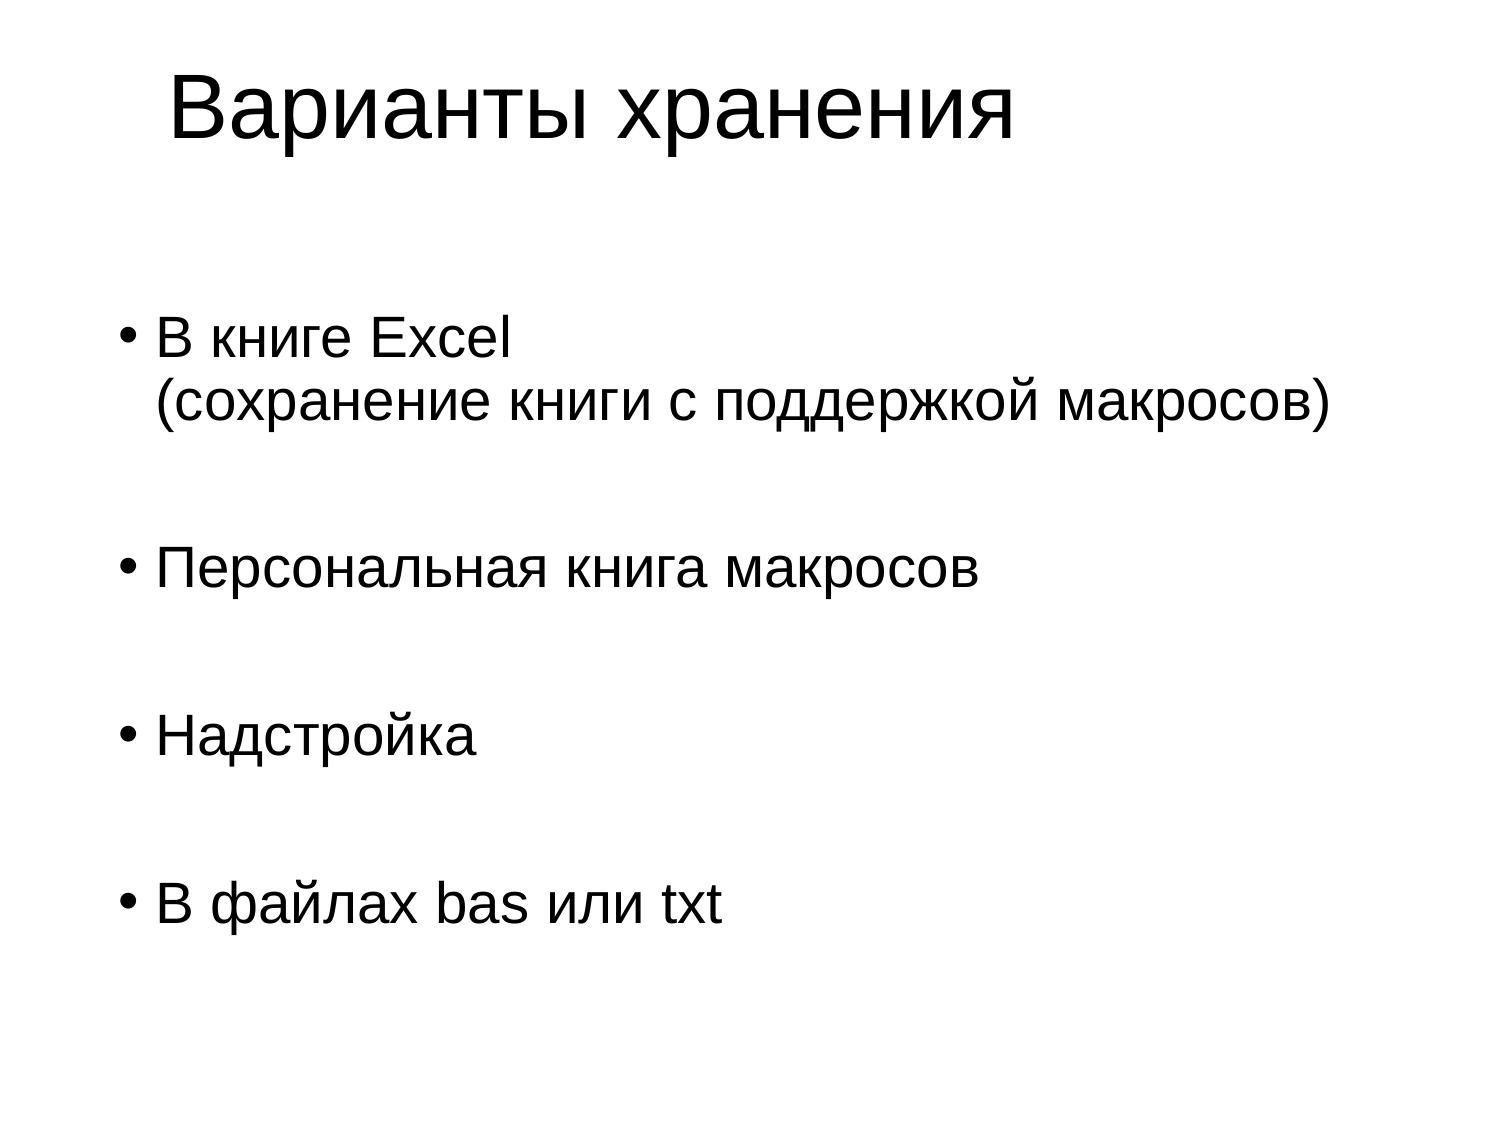

# Варианты хранения
В книге Excel
(сохранение книги с поддержкой макросов)

Персональная книга макросов

Надстройка

В файлах bas или txt